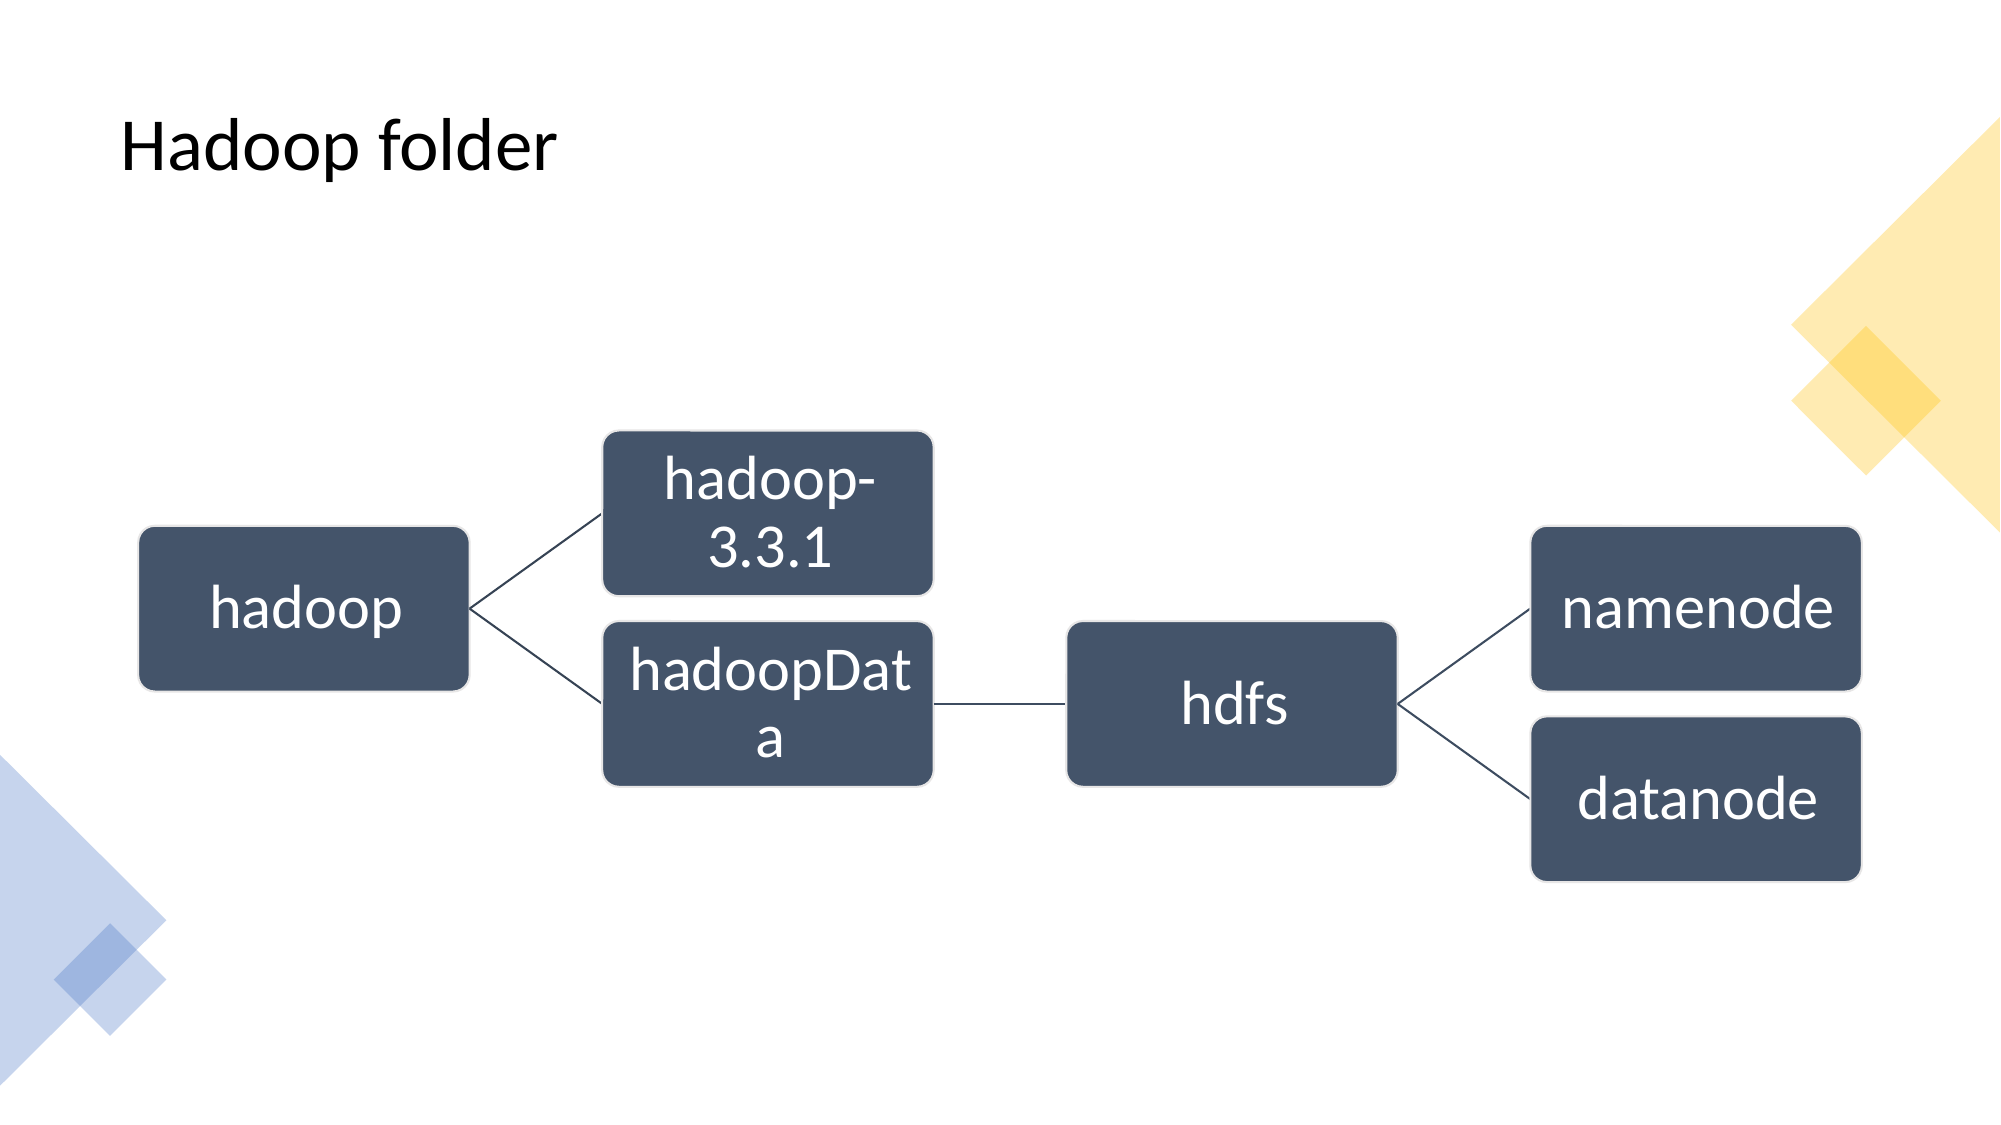

# Hadoop folder

hadoop

hadoop-3.3.1

hadoopData

hdfs

namenode

datanode